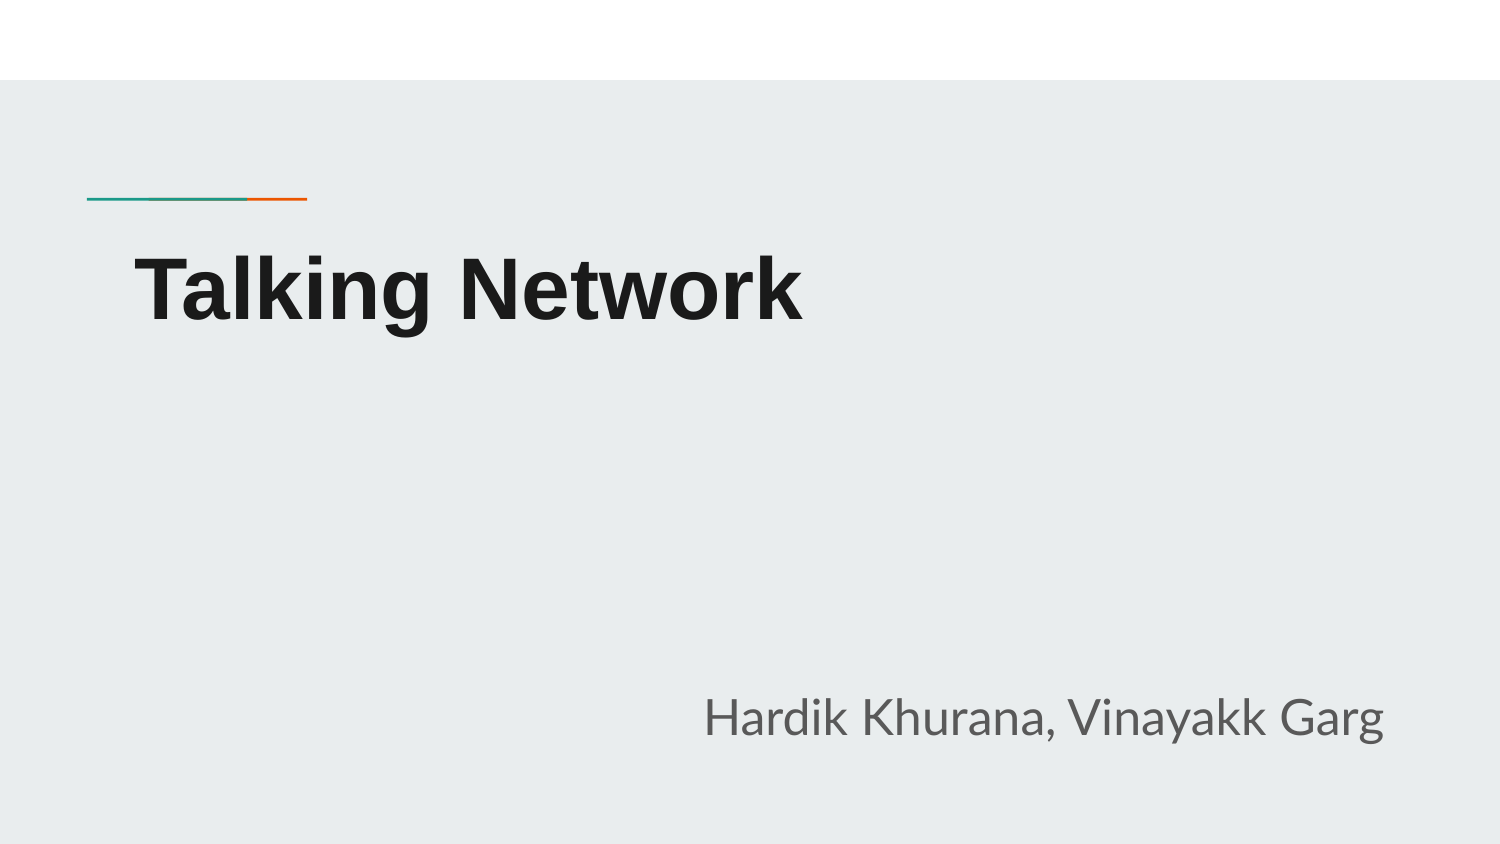

# Talking Network
Hardik Khurana, Vinayakk Garg